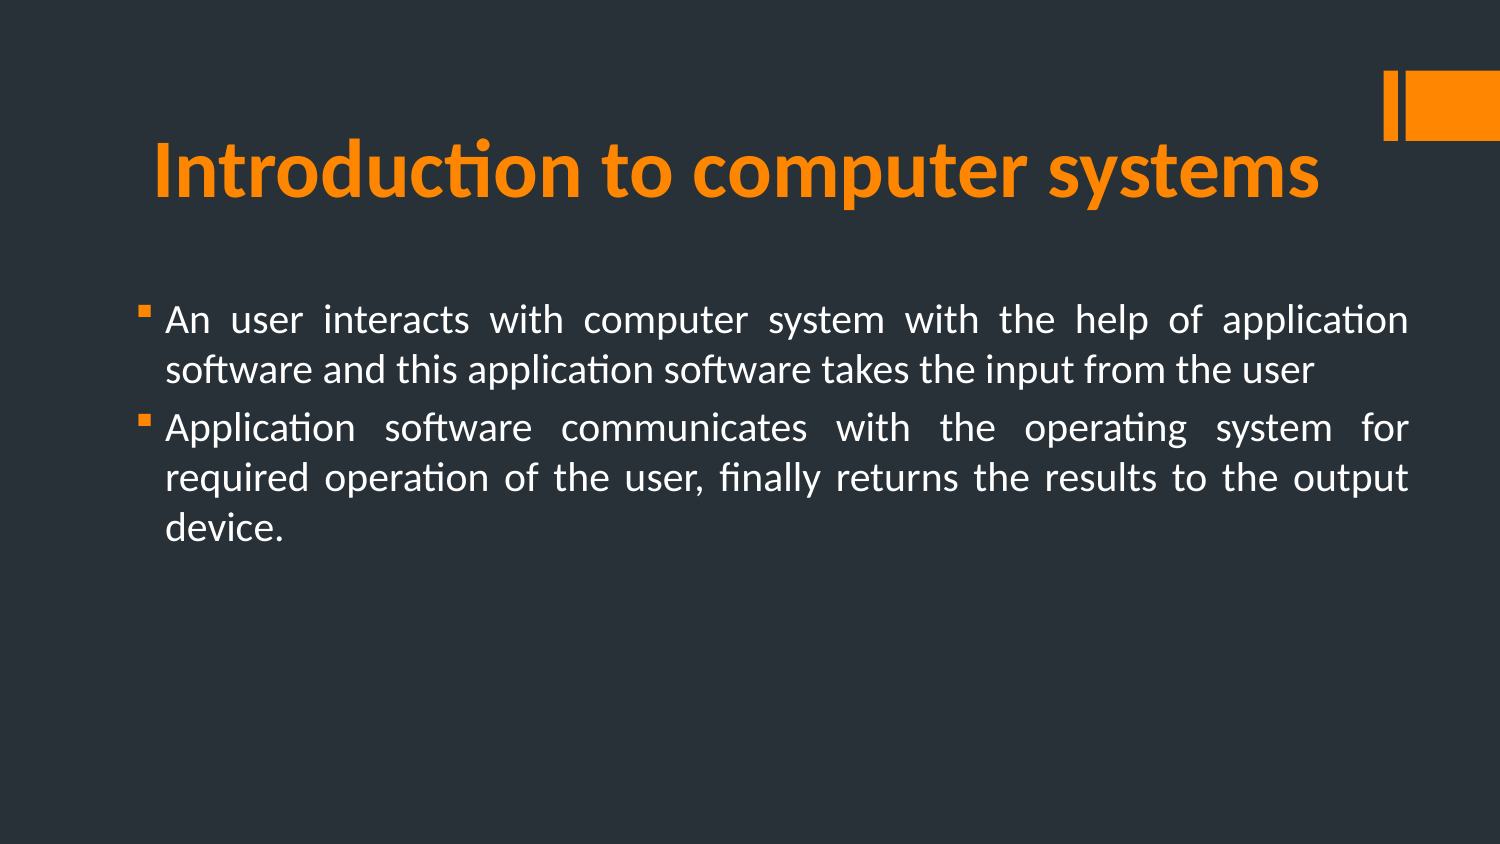

# Introduction to computer systems
An user interacts with computer system with the help of application software and this application software takes the input from the user
Application software communicates with the operating system for required operation of the user, finally returns the results to the output device.